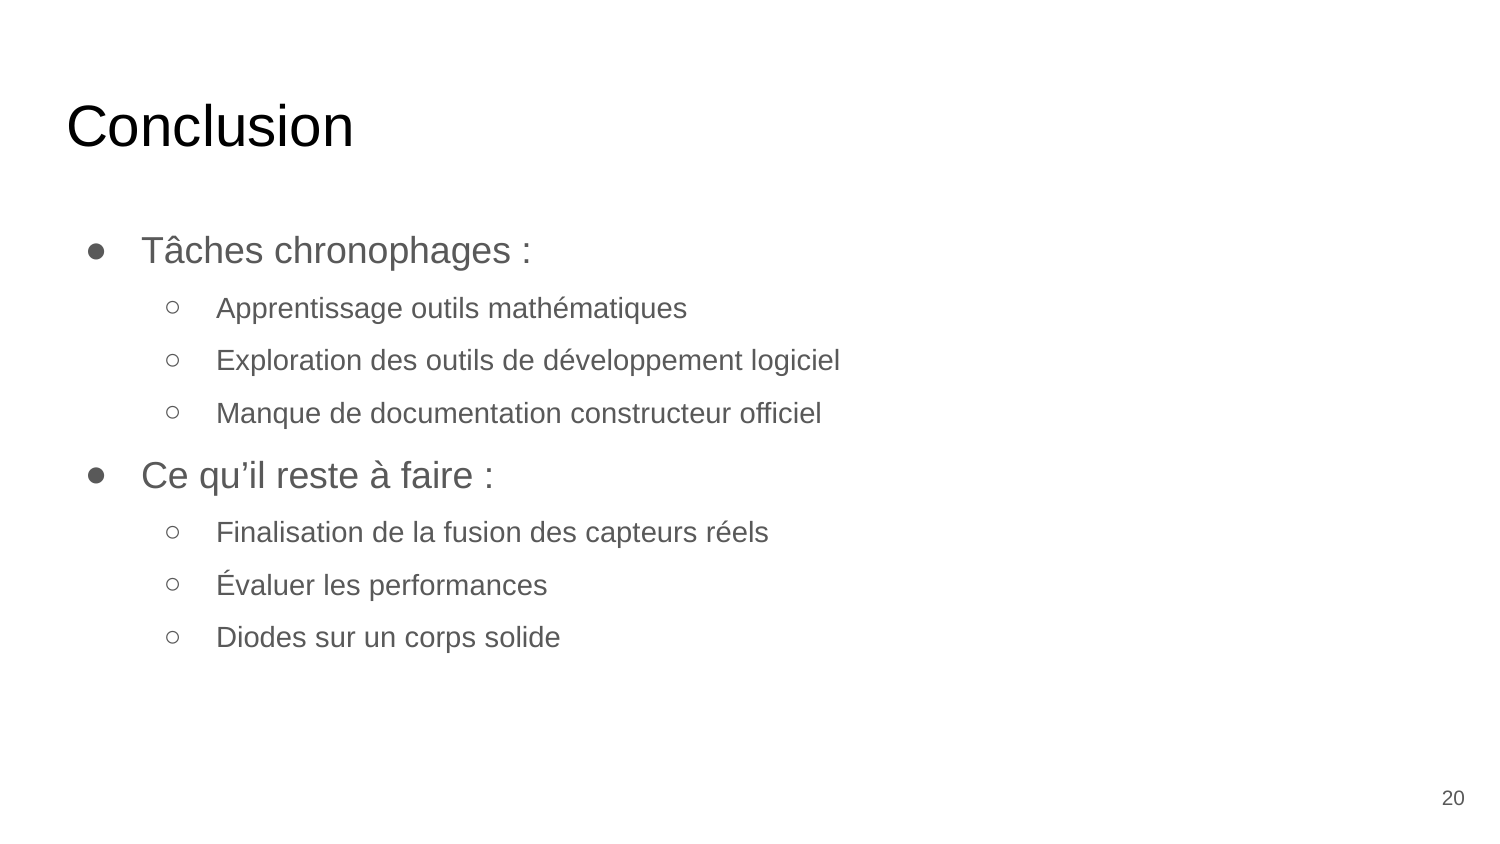

# Conclusion
Tâches chronophages :
Apprentissage outils mathématiques
Exploration des outils de développement logiciel
Manque de documentation constructeur officiel
Ce qu’il reste à faire :
Finalisation de la fusion des capteurs réels
Évaluer les performances
Diodes sur un corps solide
20